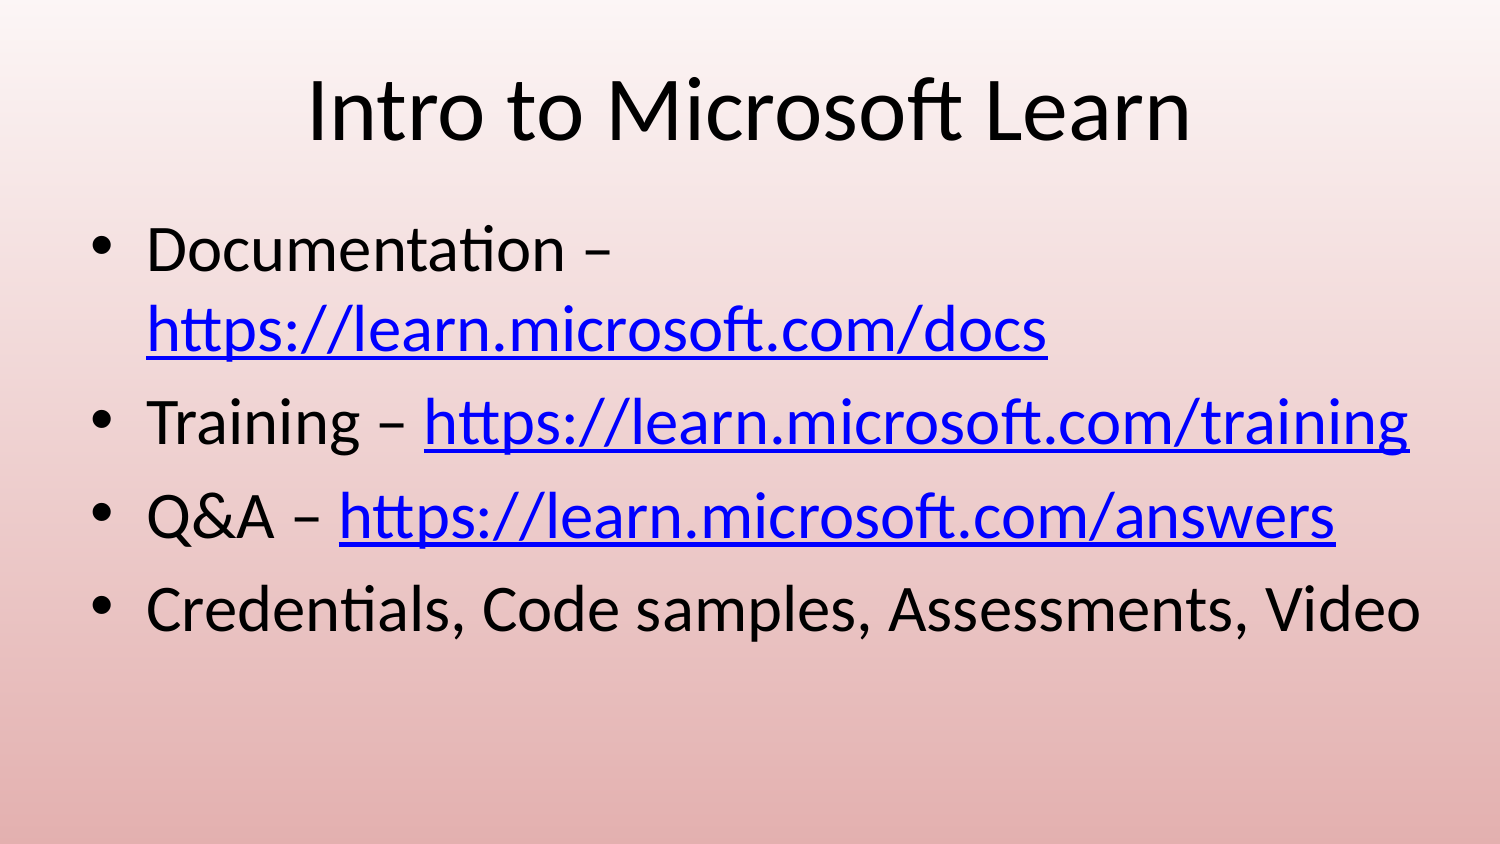

# Intro to Microsoft Learn
Documentation – https://learn.microsoft.com/docs
Training – https://learn.microsoft.com/training
Q&A – https://learn.microsoft.com/answers
Credentials, Code samples, Assessments, Video